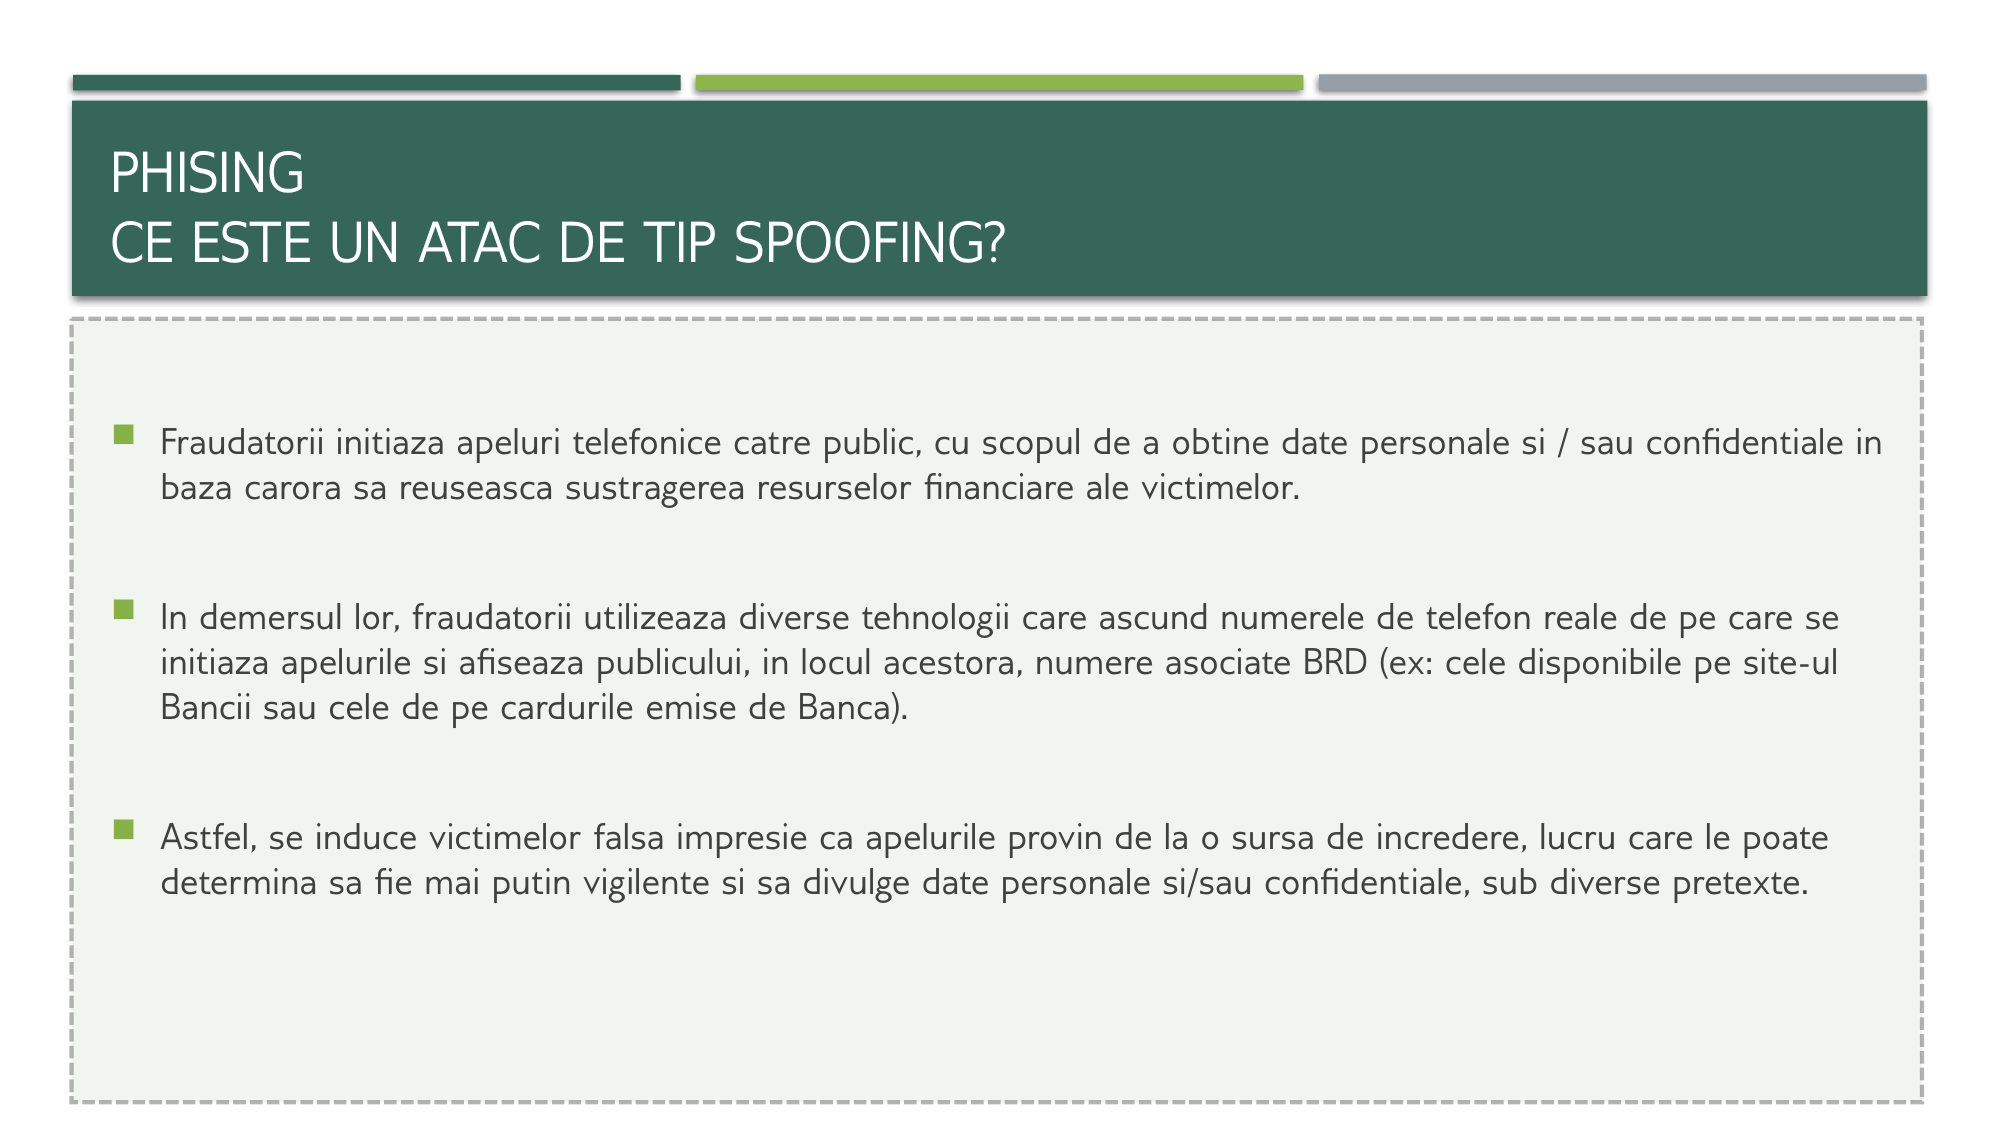

# Phising Ce este un atac de tip spoofing?

Fraudatorii initiaza apeluri telefonice catre public, cu scopul de a obtine date personale si / sau confidentiale in baza carora sa reuseasca sustragerea resurselor financiare ale victimelor.

In demersul lor, fraudatorii utilizeaza diverse tehnologii care ascund numerele de telefon reale de pe care se initiaza apelurile si afiseaza publicului, in locul acestora, numere asociate BRD (ex: cele disponibile pe site-ul Bancii sau cele de pe cardurile emise de Banca).

Astfel, se induce victimelor falsa impresie ca apelurile provin de la o sursa de incredere, lucru care le poate determina sa fie mai putin vigilente si sa divulge date personale si/sau confidentiale, sub diverse pretexte.